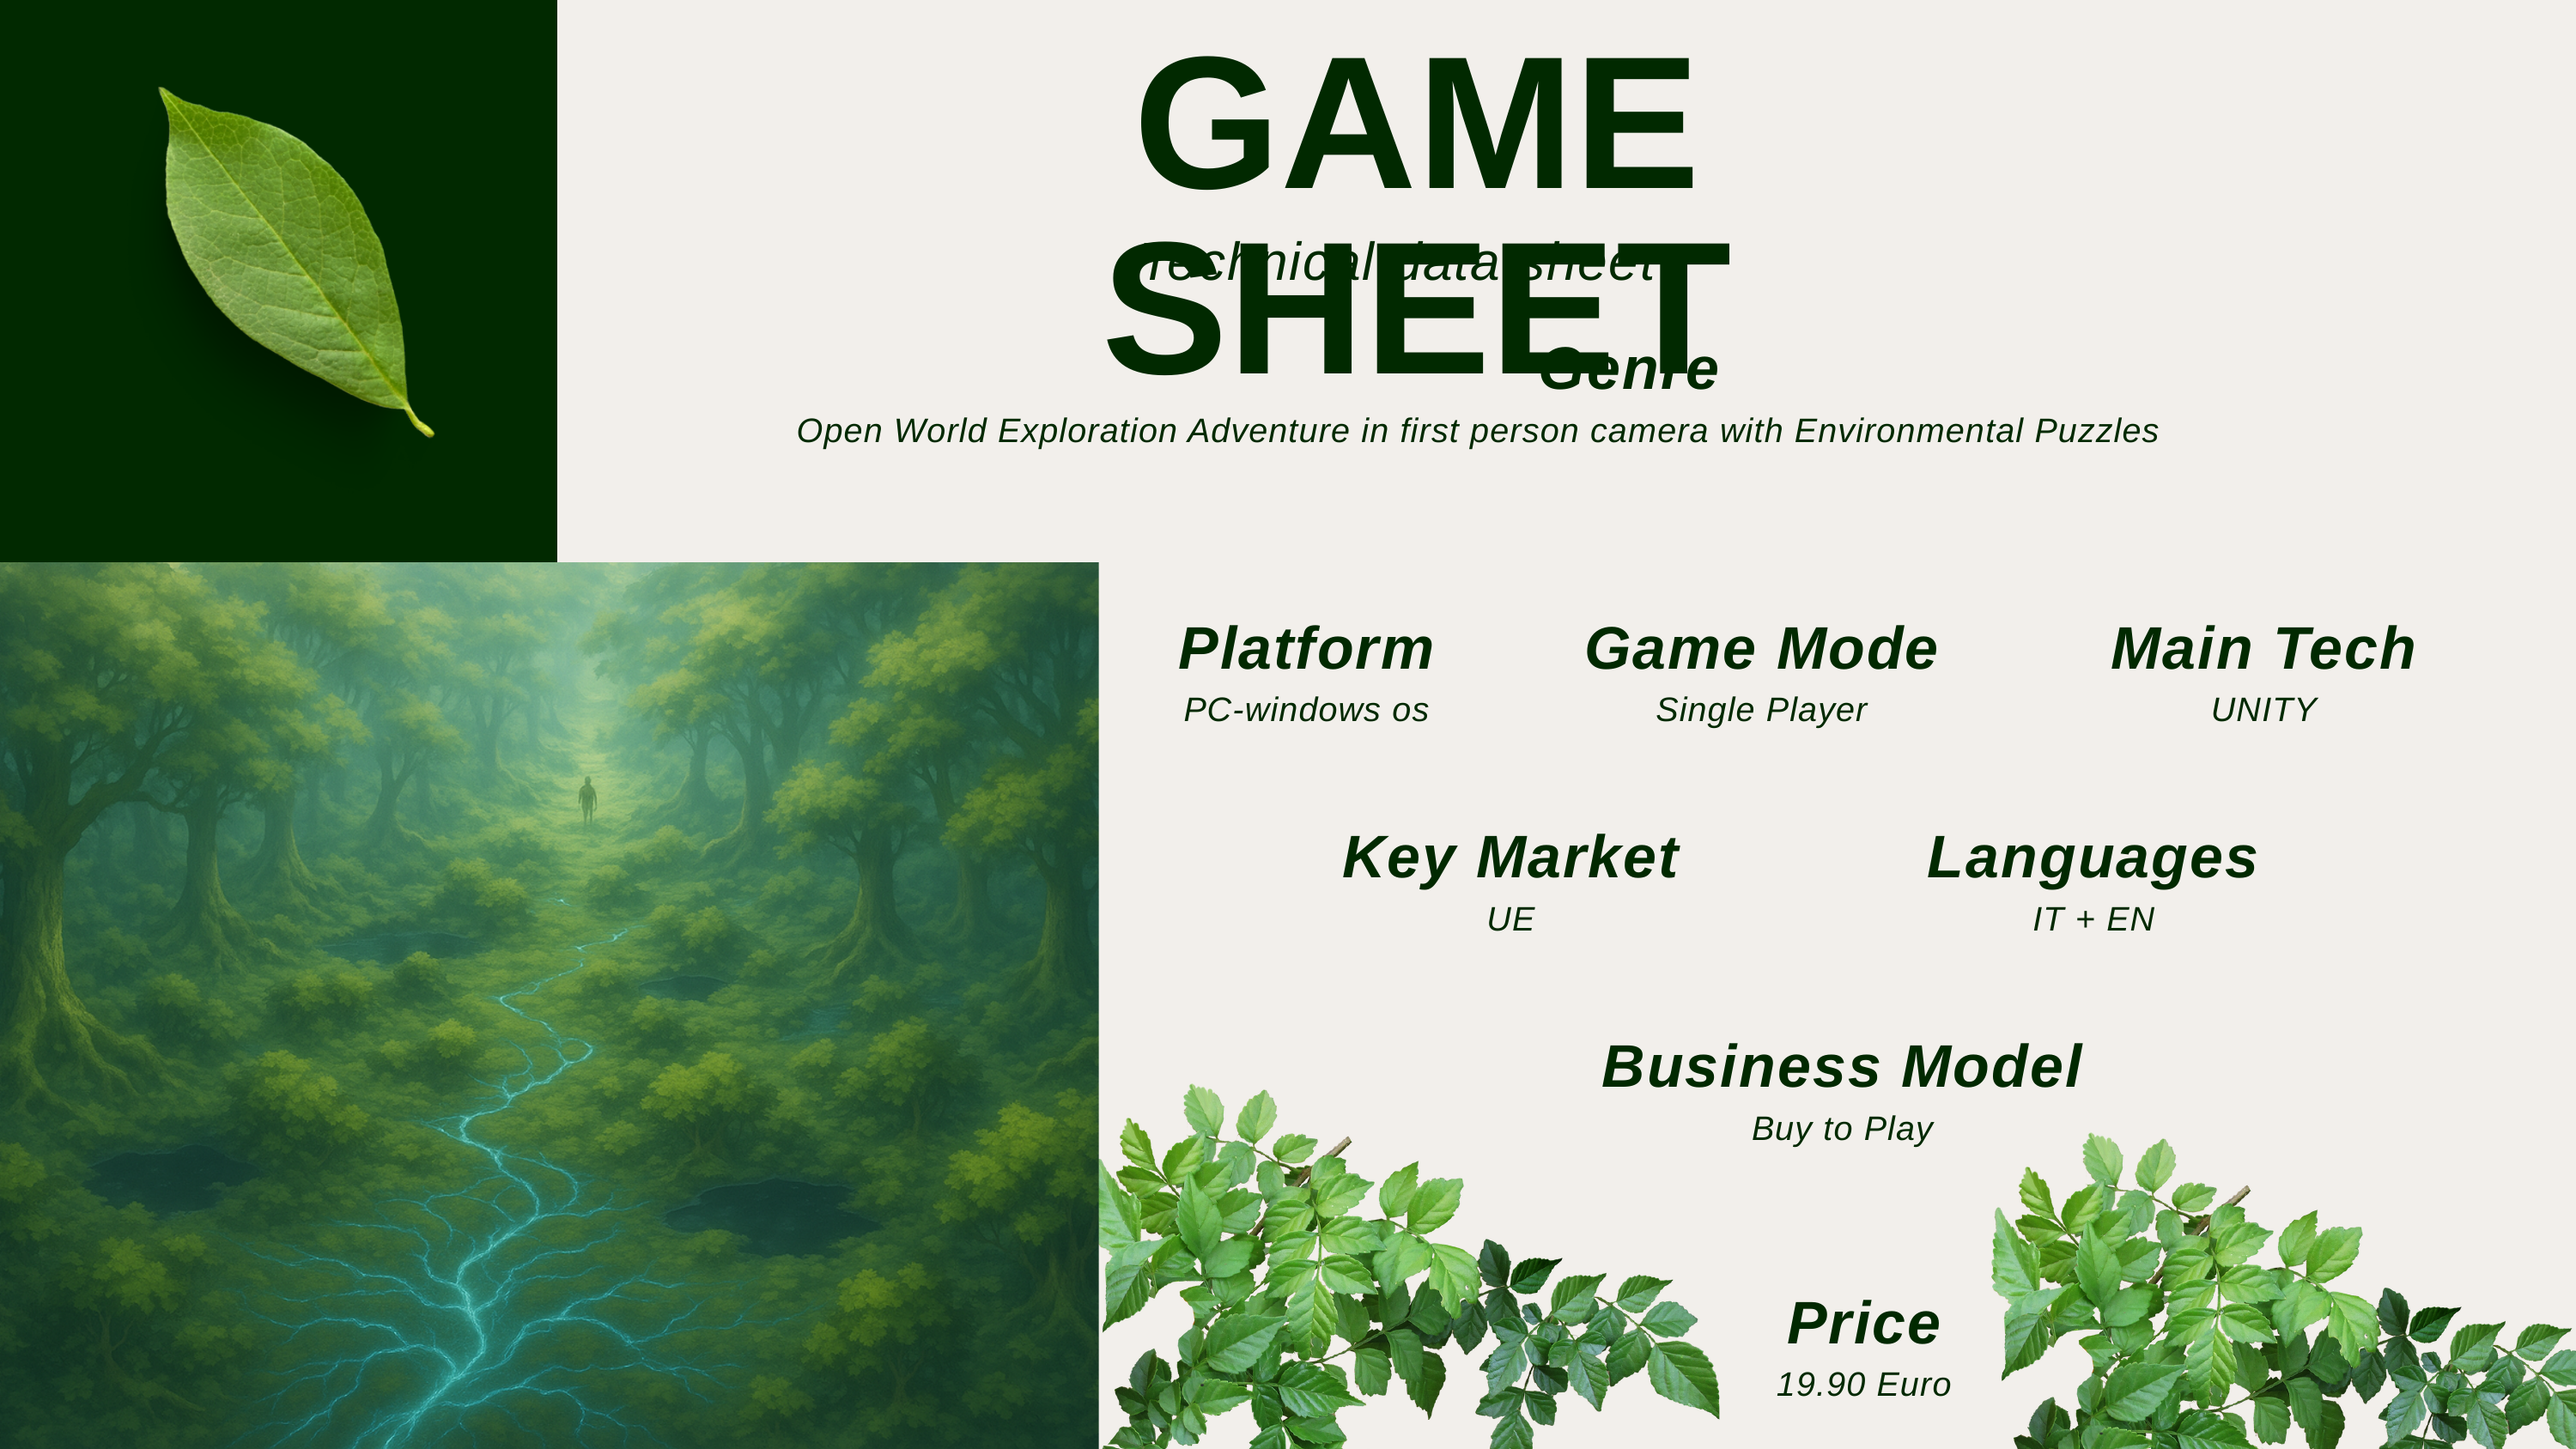

GAME SHEET

Technical data sheet
Genre
 Open World Exploration Adventure in first person camera with Environmental Puzzles

Platform
PC-windows os

Game Mode
Single Player

Main Tech
UNITY

Key Market
UE

Languages
IT + EN
Business Model
Buy to Play

Price
19.90 Euro